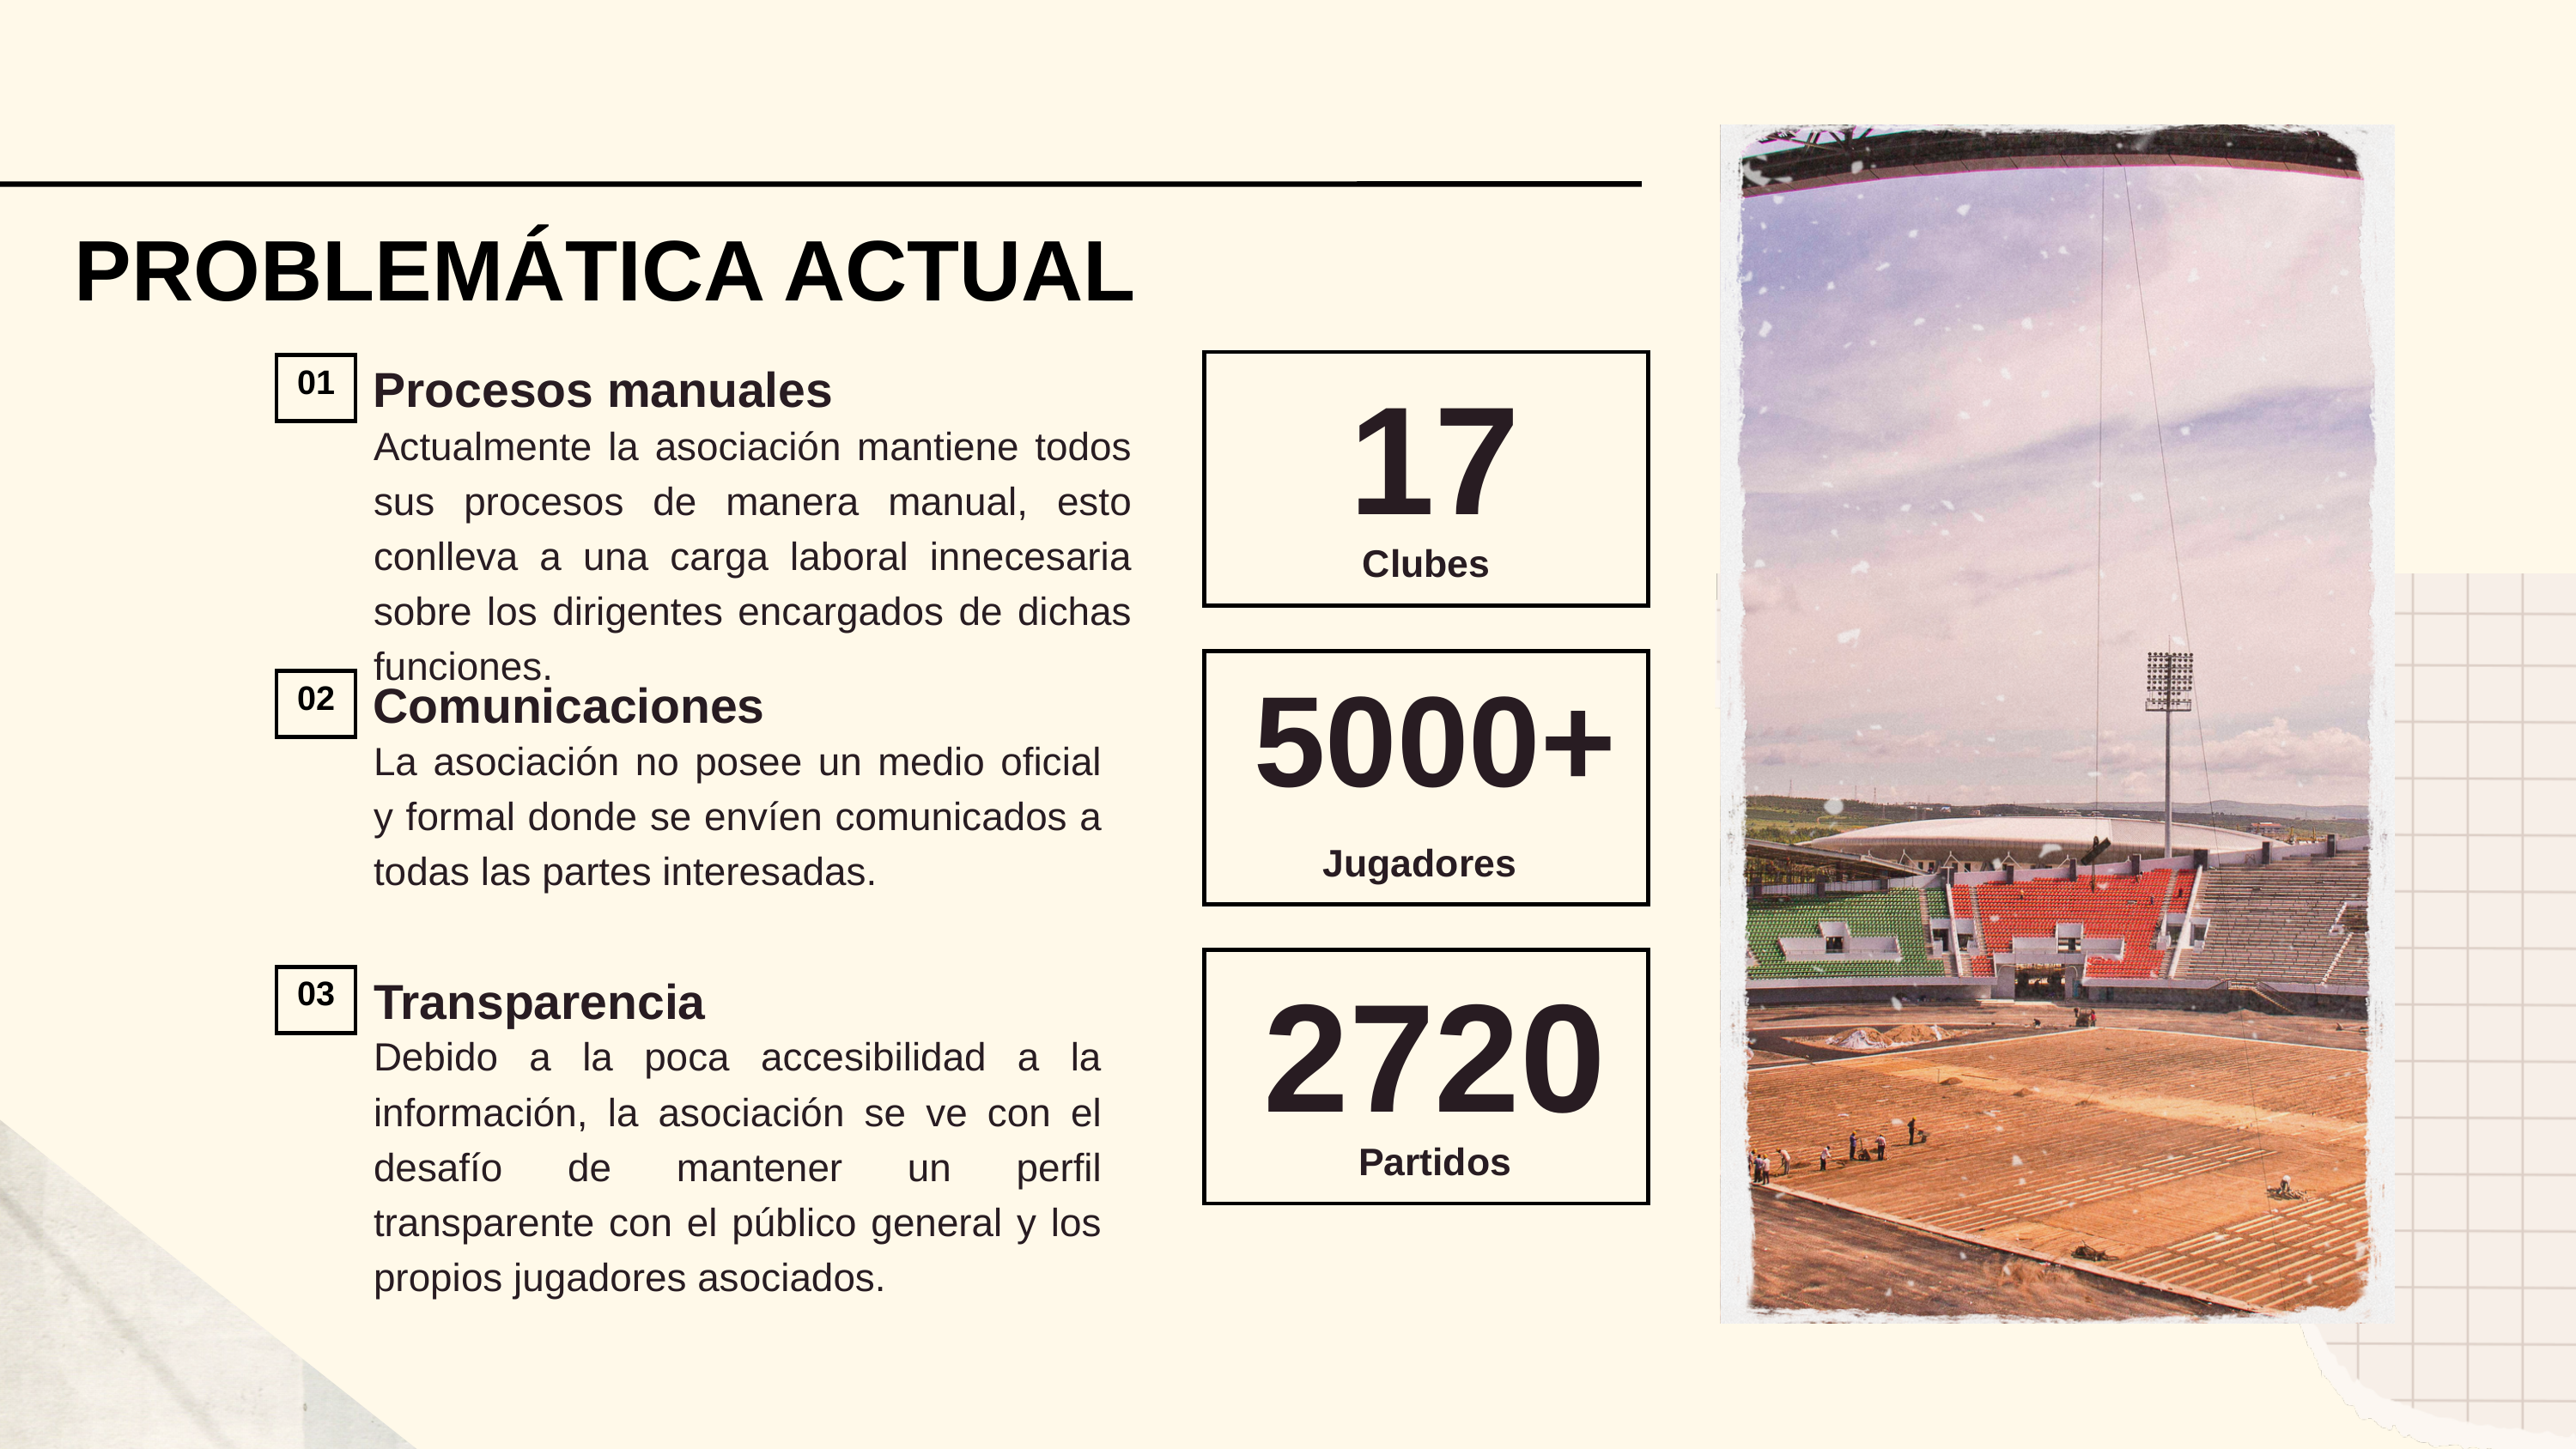

PROBLEMÁTICA ACTUAL
17
Procesos manuales

01
Actualmente la asociación mantiene todos sus procesos de manera manual, esto conlleva a una carga laboral innecesaria sobre los dirigentes encargados de dichas funciones.
Clubes

5000+

Comunicaciones

02
La asociación no posee un medio oficial y formal donde se envíen comunicados a todas las partes interesadas.
Jugadores
2720

Transparencia

03
Debido a la poca accesibilidad a la información, la asociación se ve con el desafío de mantener un perfil transparente con el público general y los propios jugadores asociados.
Partidos